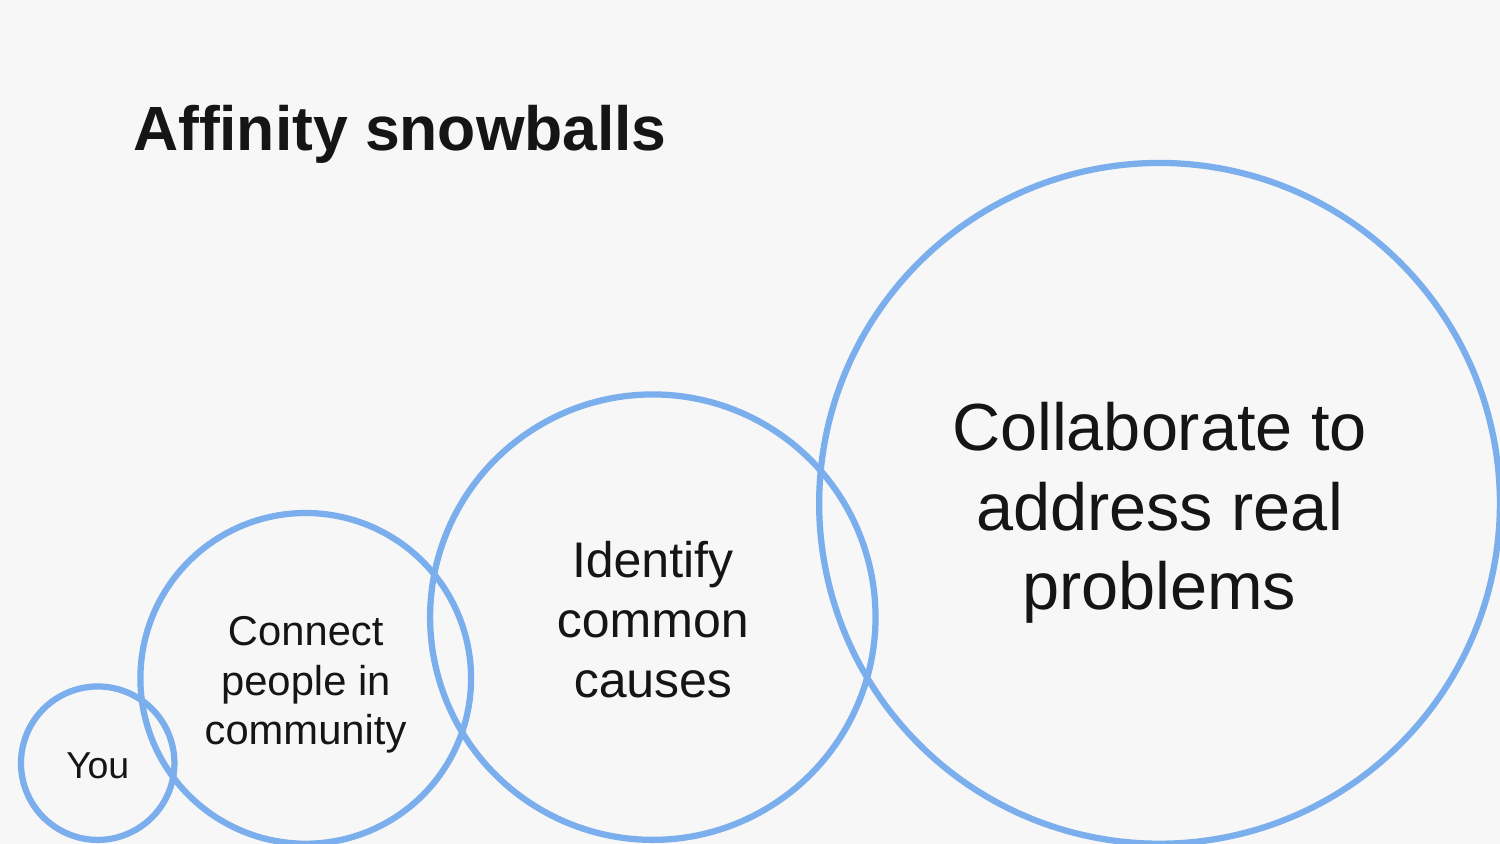

# Affinity snowballs
Collaborate to address real problems
Identify common causes
Connect people in community
You